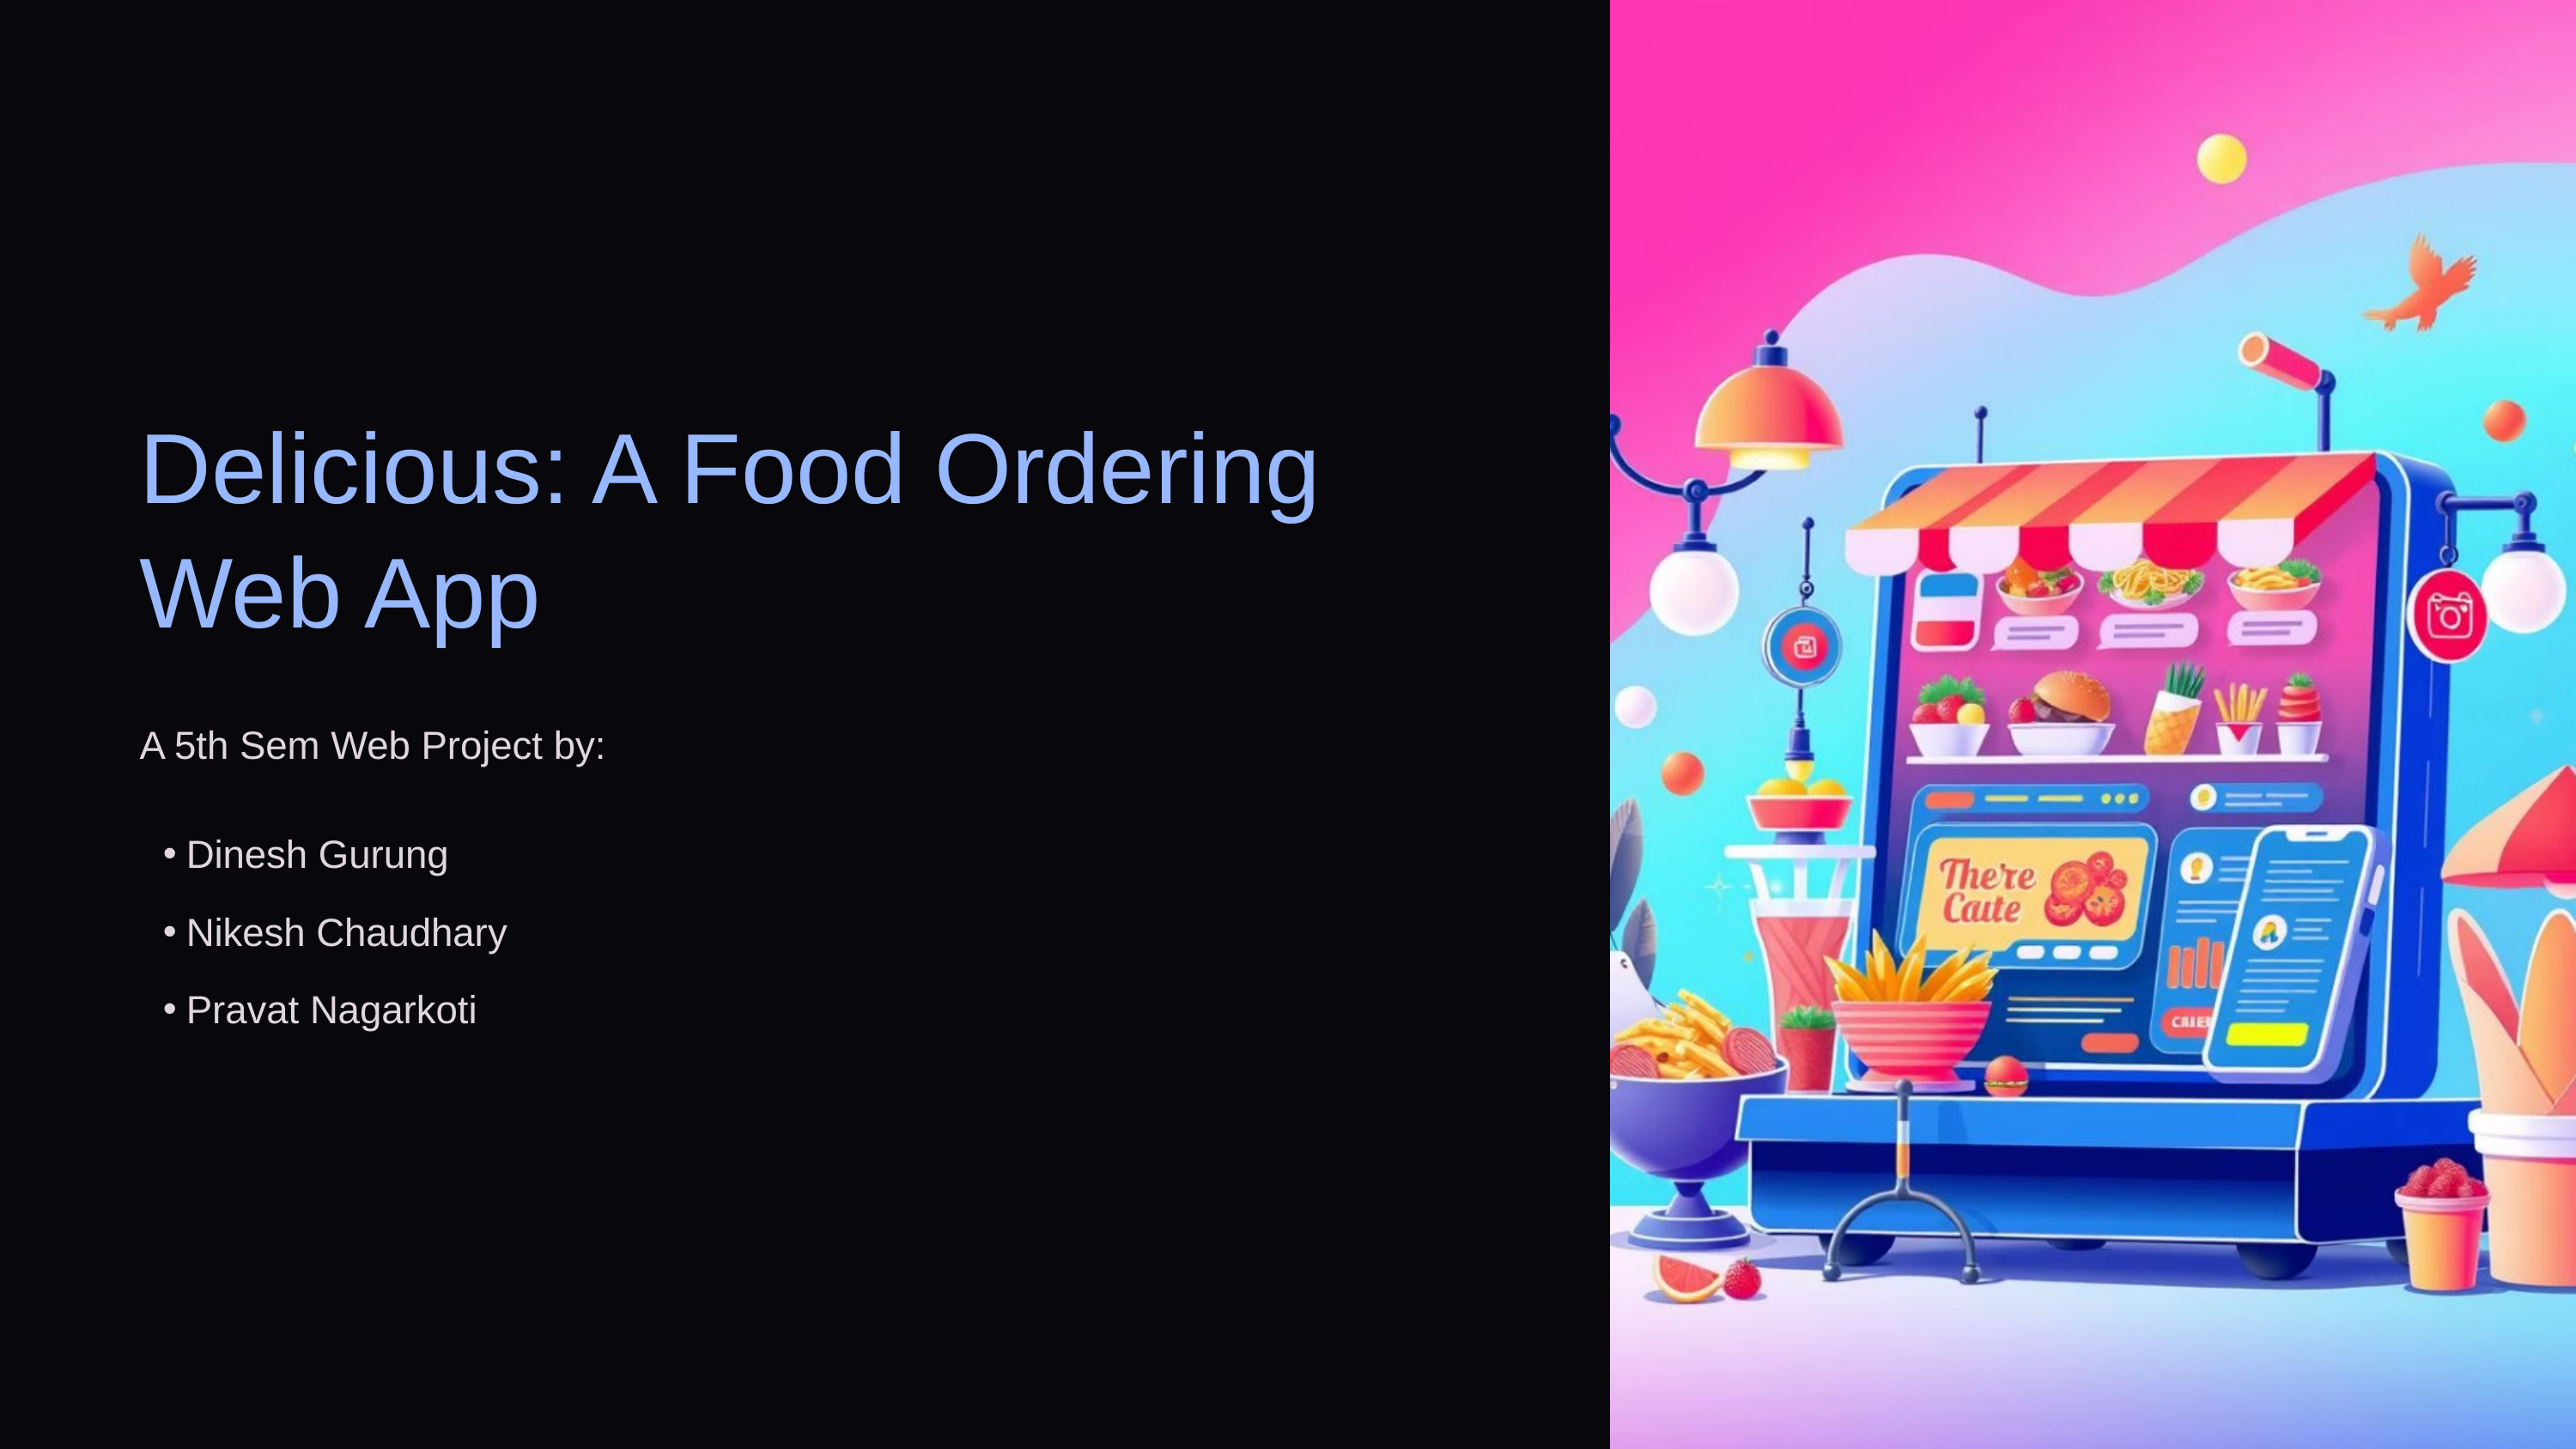

Delicious: A Food Ordering Web App

A 5th Sem Web Project by:

Dinesh Gurung

Nikesh Chaudhary

Pravat Nagarkoti